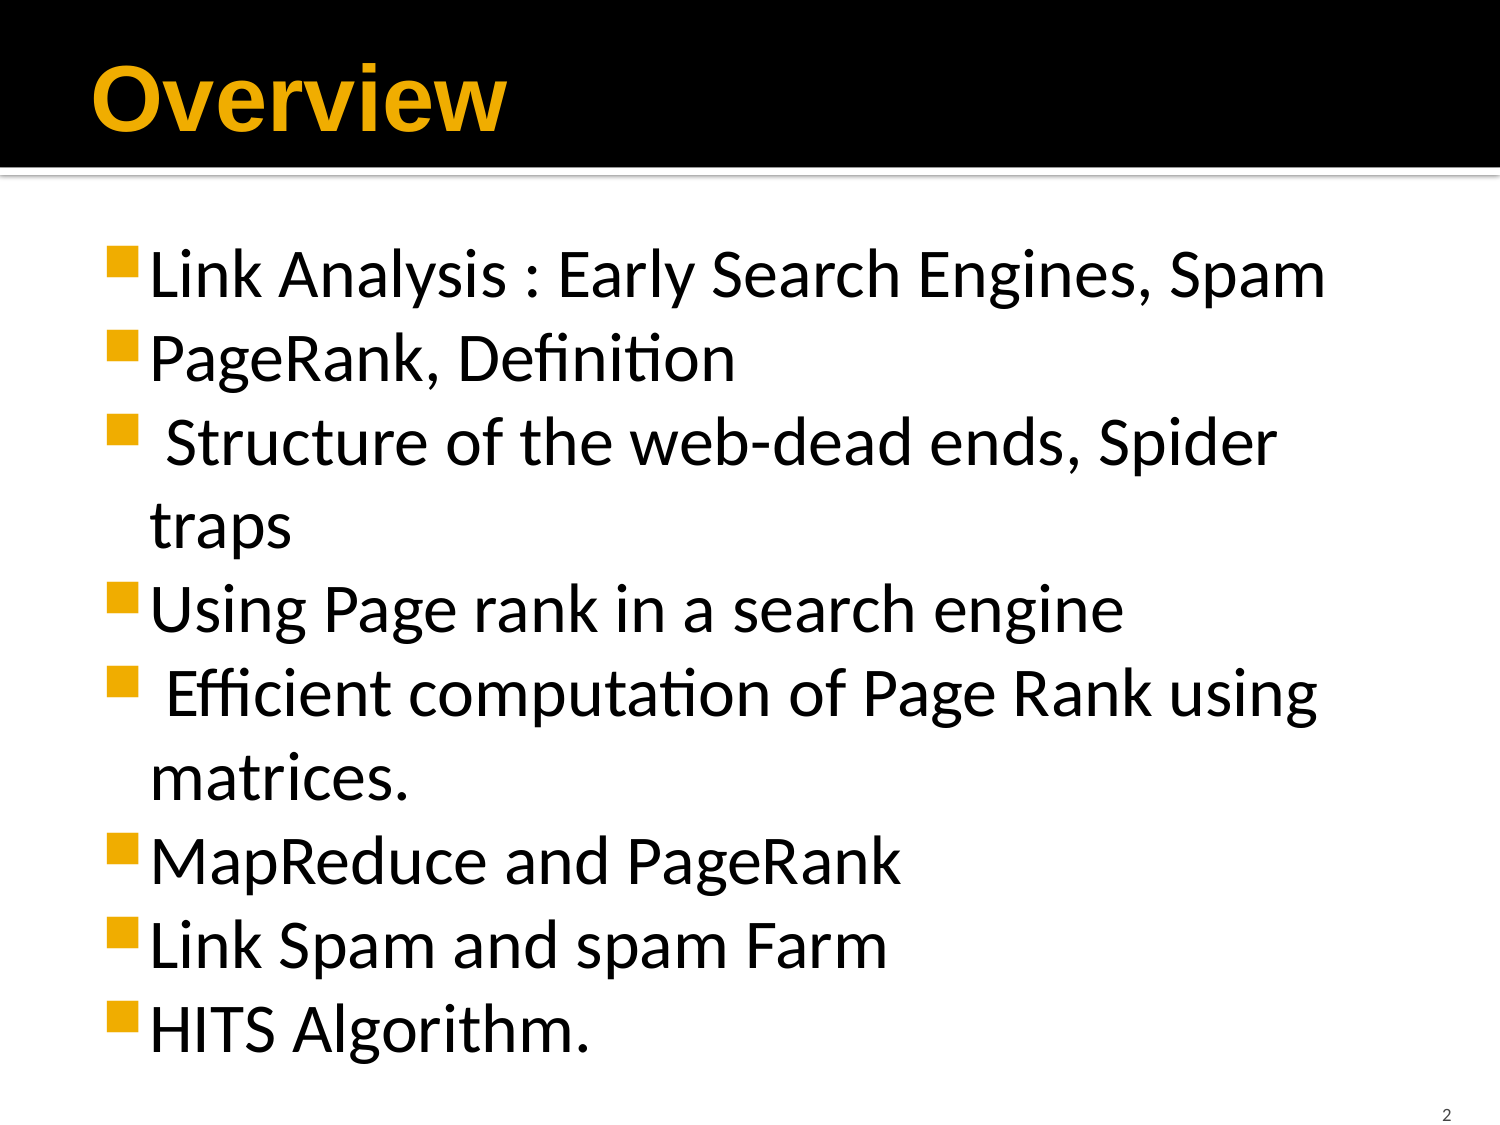

# Overview
Link Analysis : Early Search Engines, Spam
PageRank, Definition
 Structure of the web-dead ends, Spider traps
Using Page rank in a search engine
 Efficient computation of Page Rank using matrices.
MapReduce and PageRank
Link Spam and spam Farm
HITS Algorithm.
2